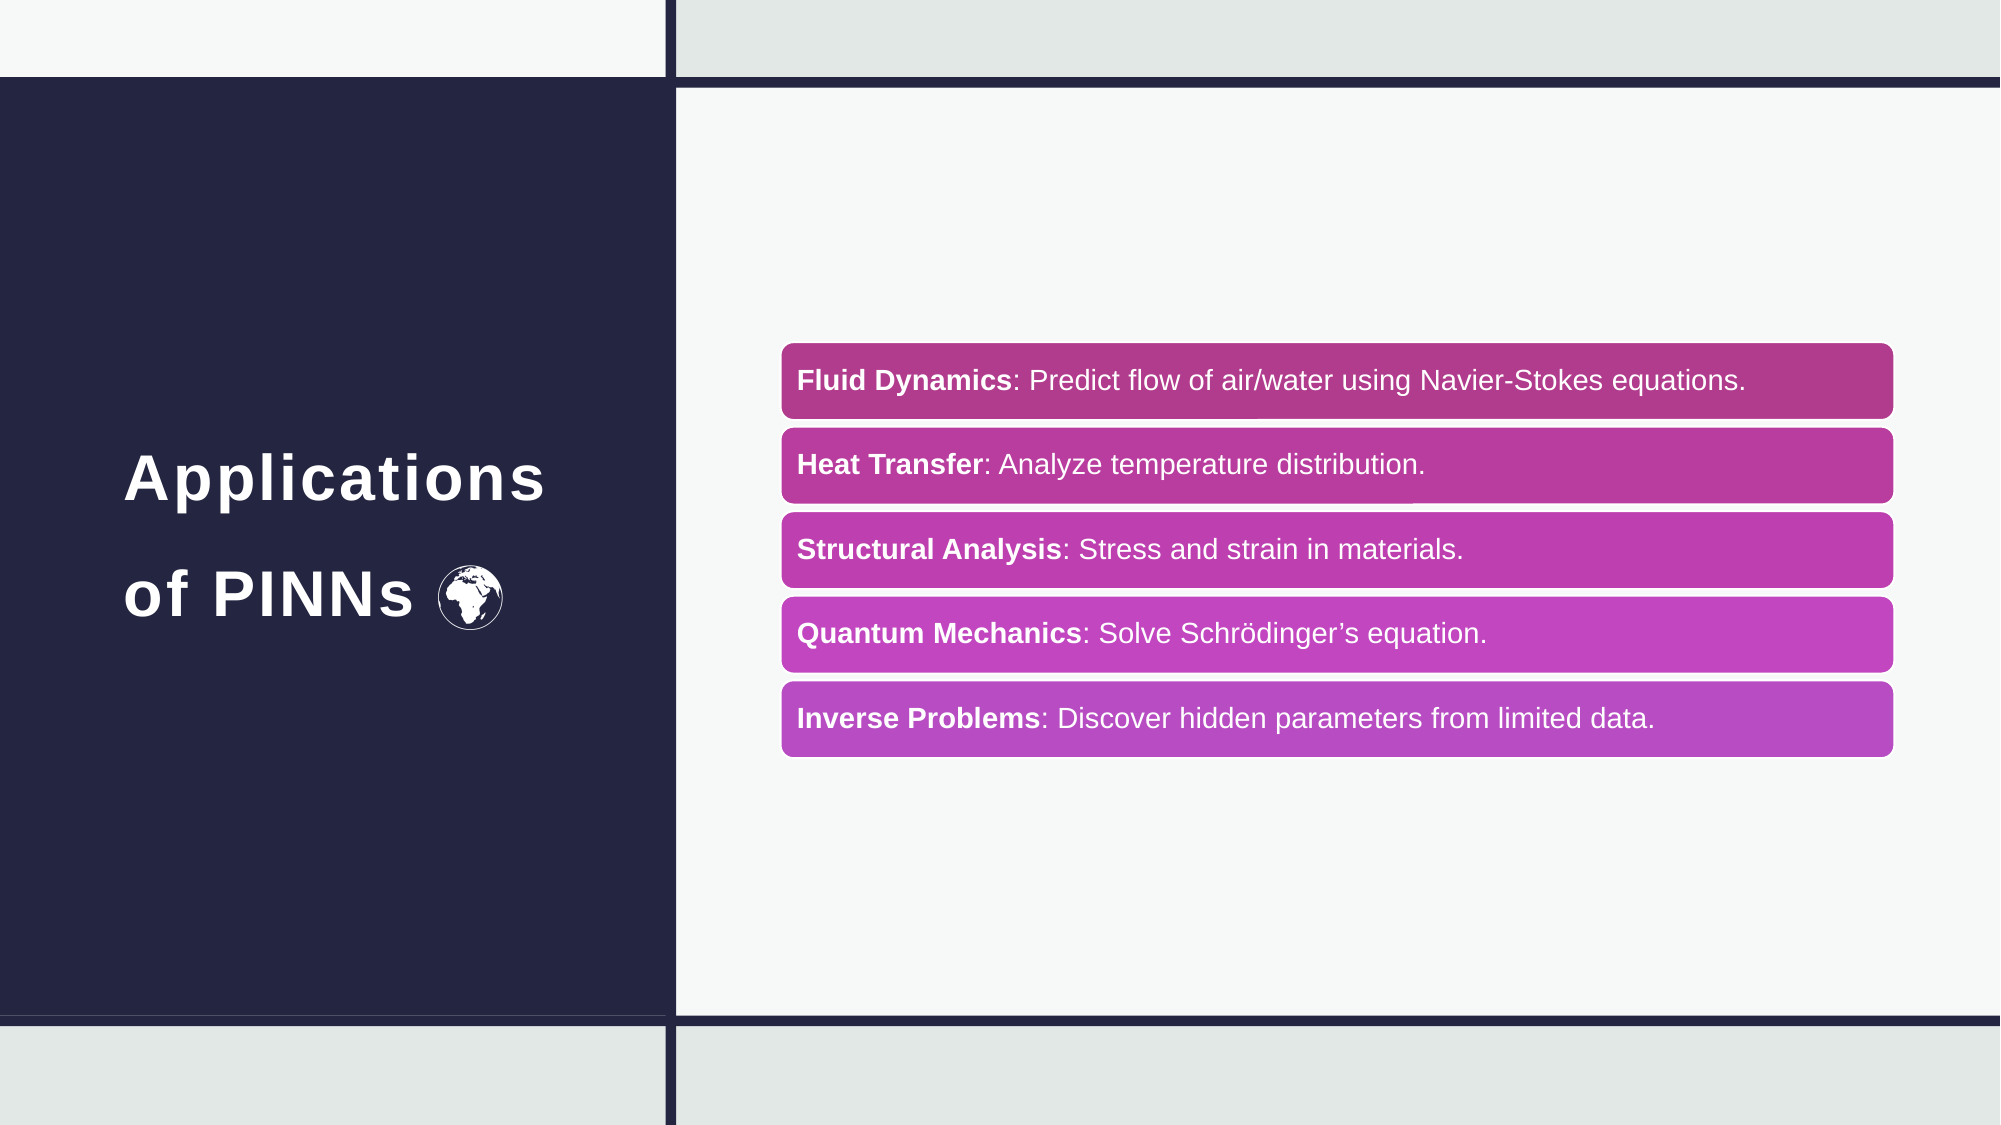

Fluid Dynamics: Predict flow of air/water using Navier-Stokes equations.
Heat Transfer: Analyze temperature distribution.
Structural Analysis: Stress and strain in materials.
Quantum Mechanics: Solve Schrödinger’s equation.
Inverse Problems: Discover hidden parameters from limited data.
# Applications of PINNs 🌍